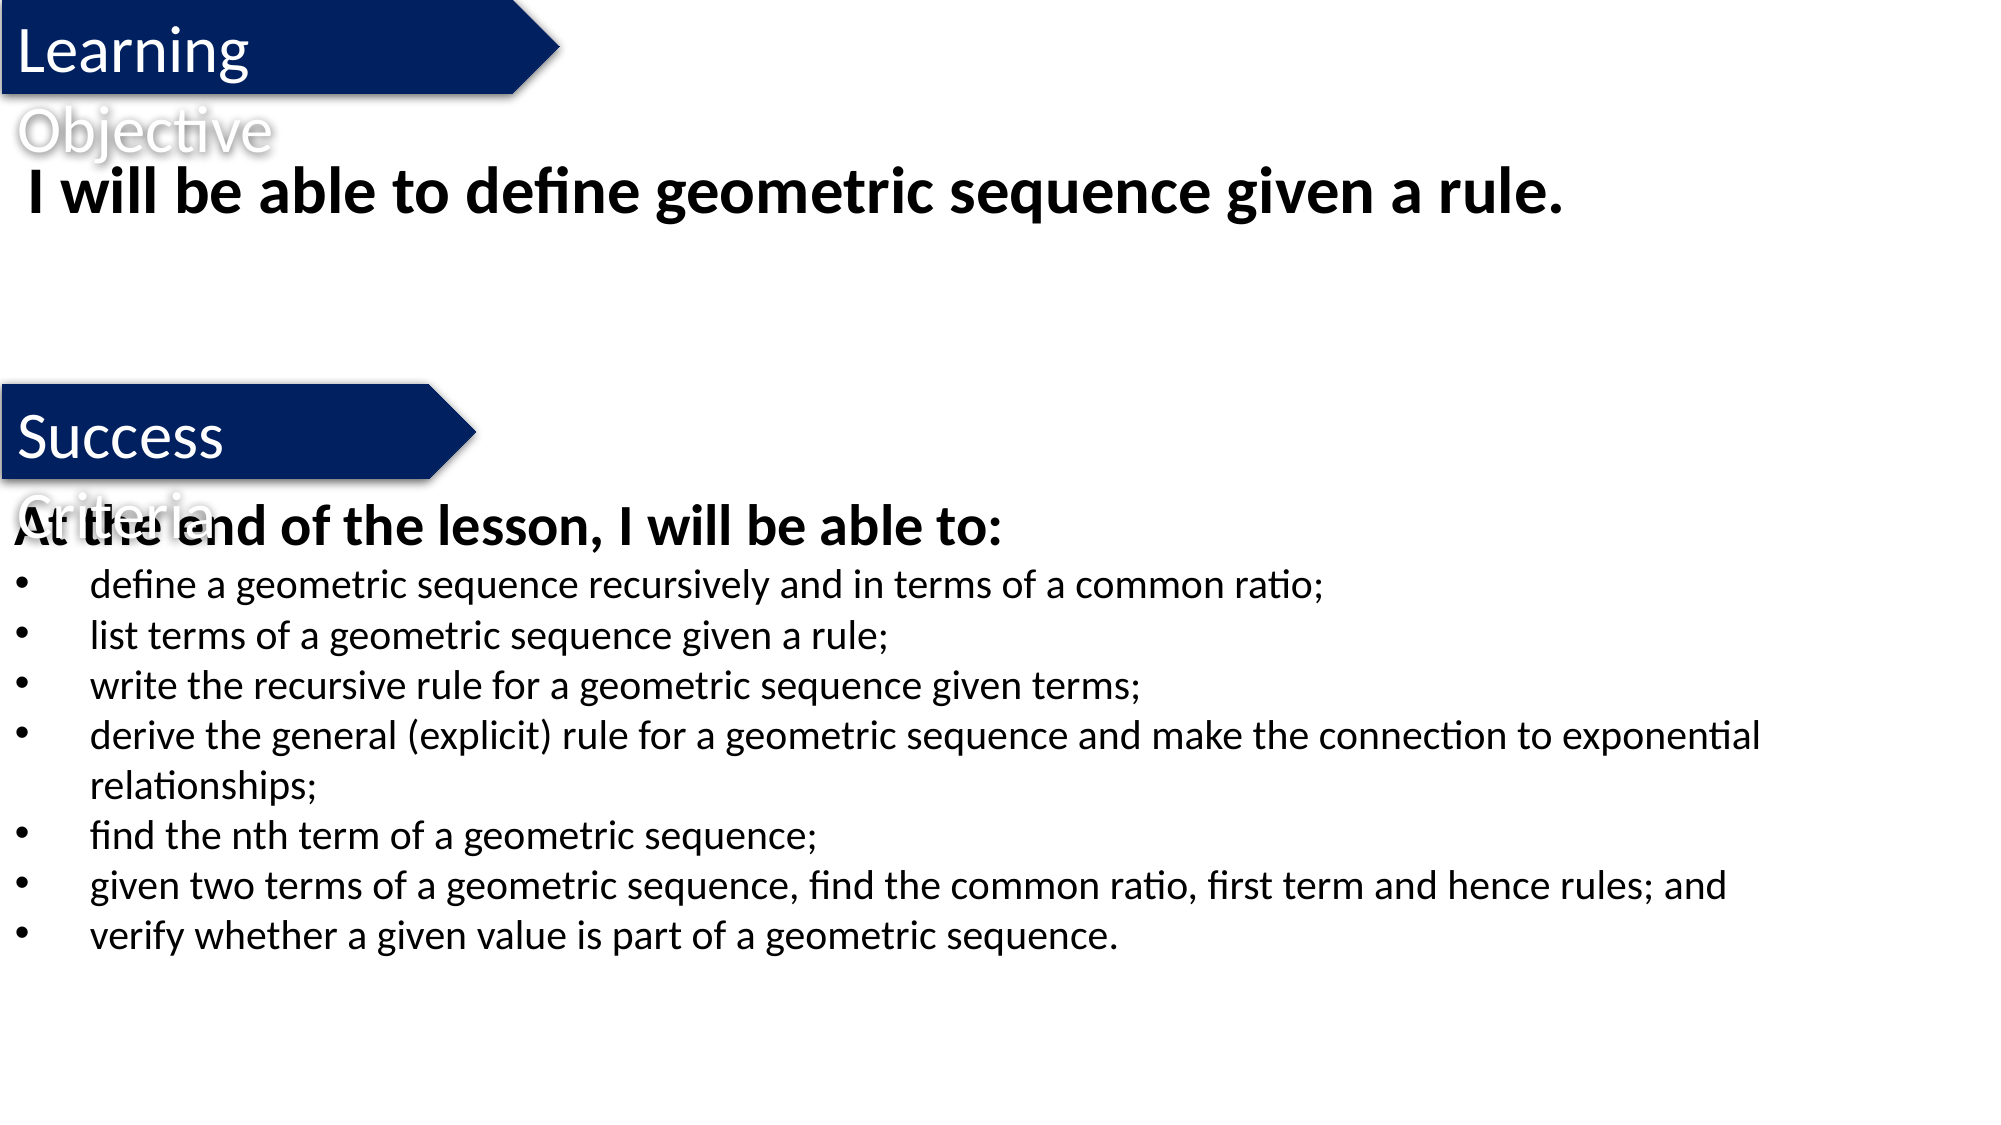

Learning Objective
I will be able to define geometric sequence given a rule.
Success Criteria
At the end of the lesson, I will be able to:
define a geometric sequence recursively and in terms of a common ratio;
list terms of a geometric sequence given a rule;
write the recursive rule for a geometric sequence given terms;
derive the general (explicit) rule for a geometric sequence and make the connection to exponential relationships;
find the nth term of a geometric sequence;
given two terms of a geometric sequence, find the common ratio, first term and hence rules; and
verify whether a given value is part of a geometric sequence.